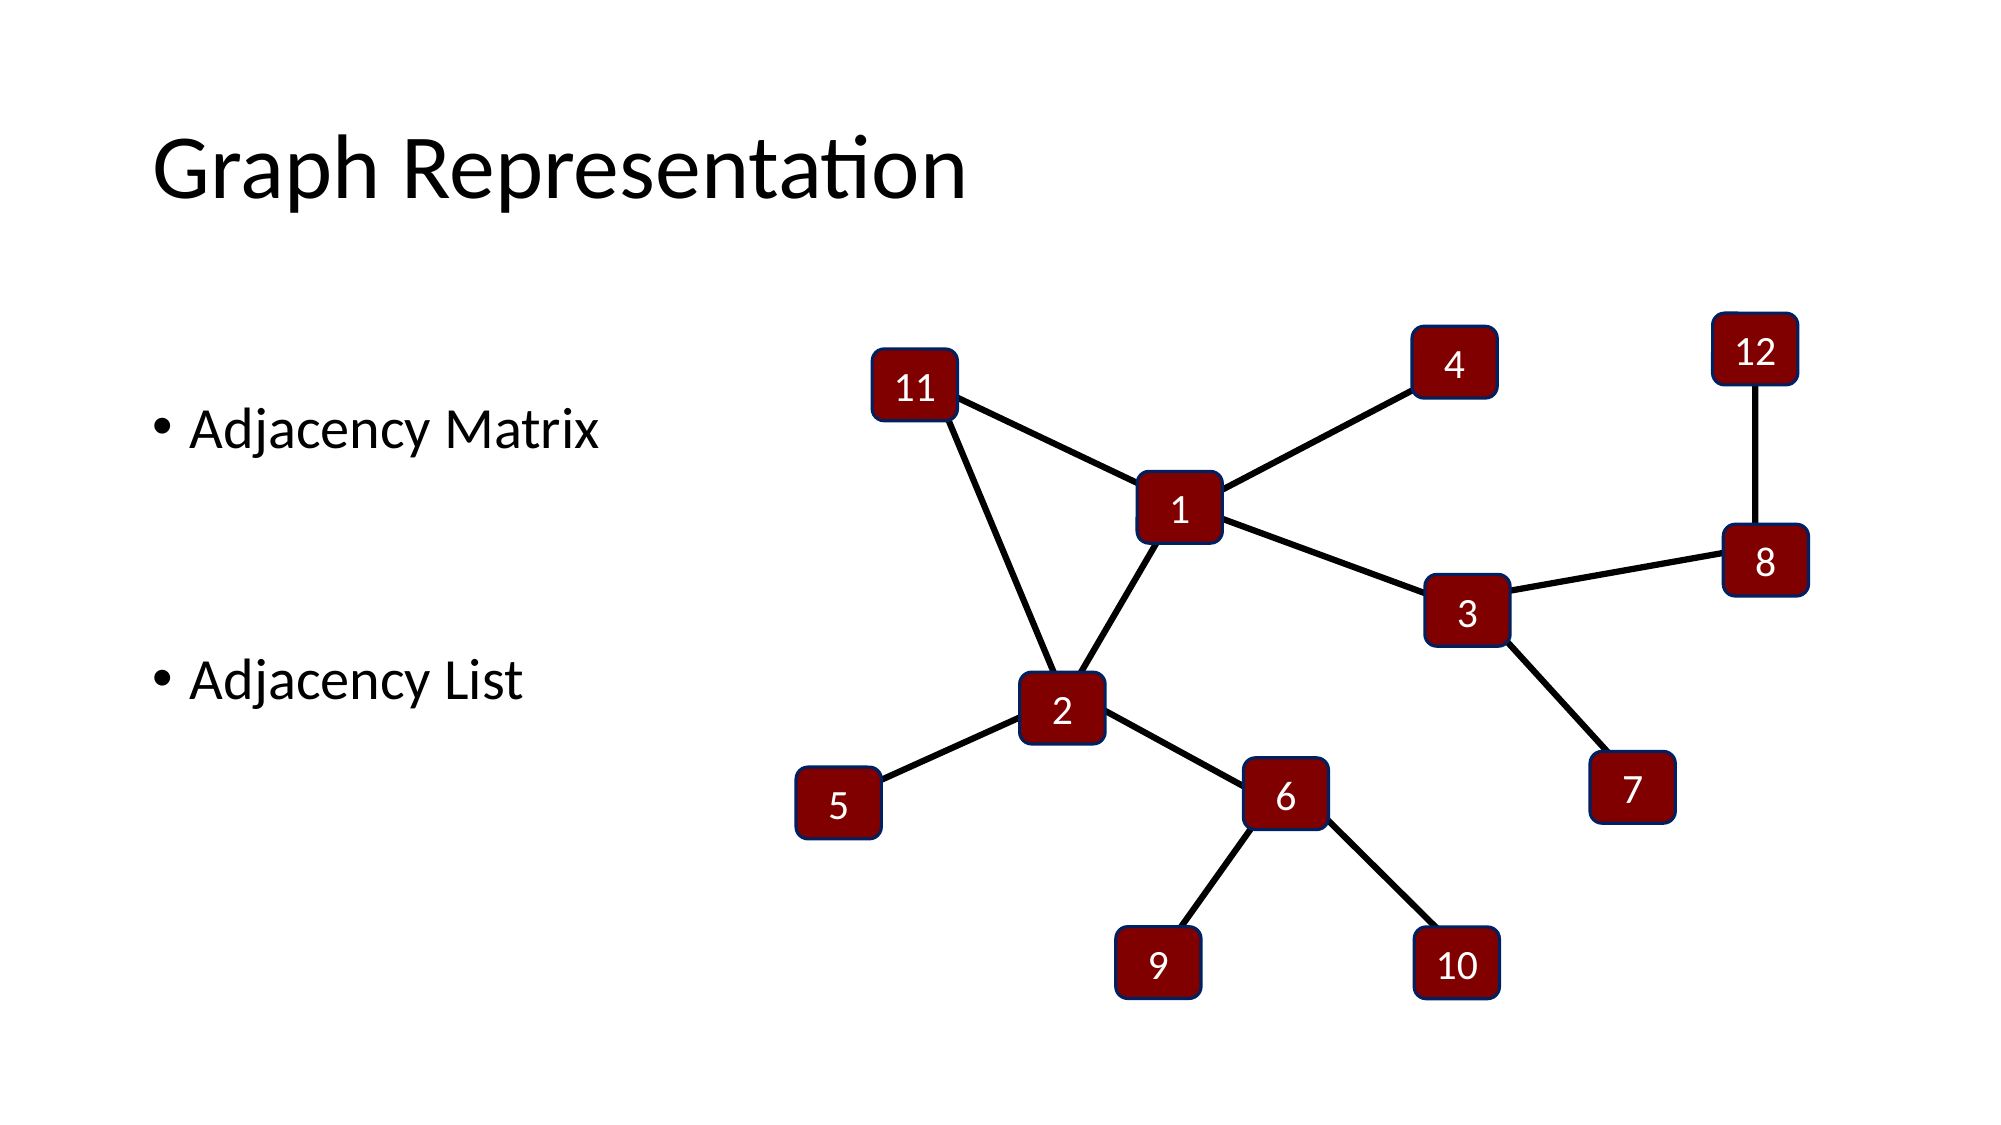

# Graph Representation

Adjacency Matrix

Adjacency List

12
4

11

1

8

3

2

7
6
5

9
10